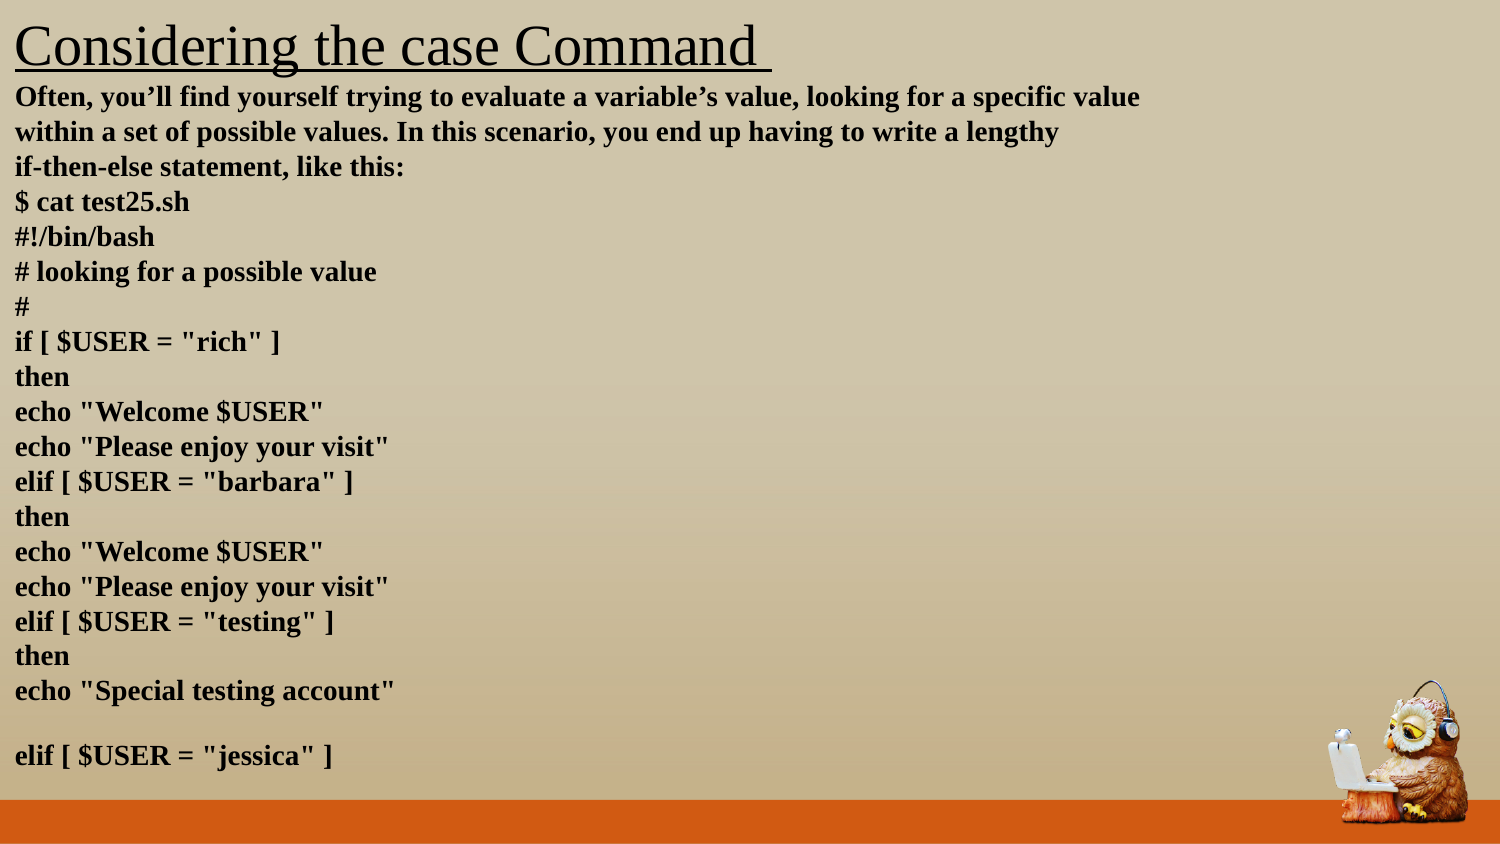

Considering the case Command
Often, you’ll find yourself trying to evaluate a variable’s value, looking for a specific value
within a set of possible values. In this scenario, you end up having to write a lengthy
if-then-else statement, like this:
$ cat test25.sh
#!/bin/bash
# looking for a possible value
#
if [ $USER = "rich" ]
then
echo "Welcome $USER"
echo "Please enjoy your visit"
elif [ $USER = "barbara" ]
then
echo "Welcome $USER"
echo "Please enjoy your visit"
elif [ $USER = "testing" ]
then
echo "Special testing account"
elif [ $USER = "jessica" ]